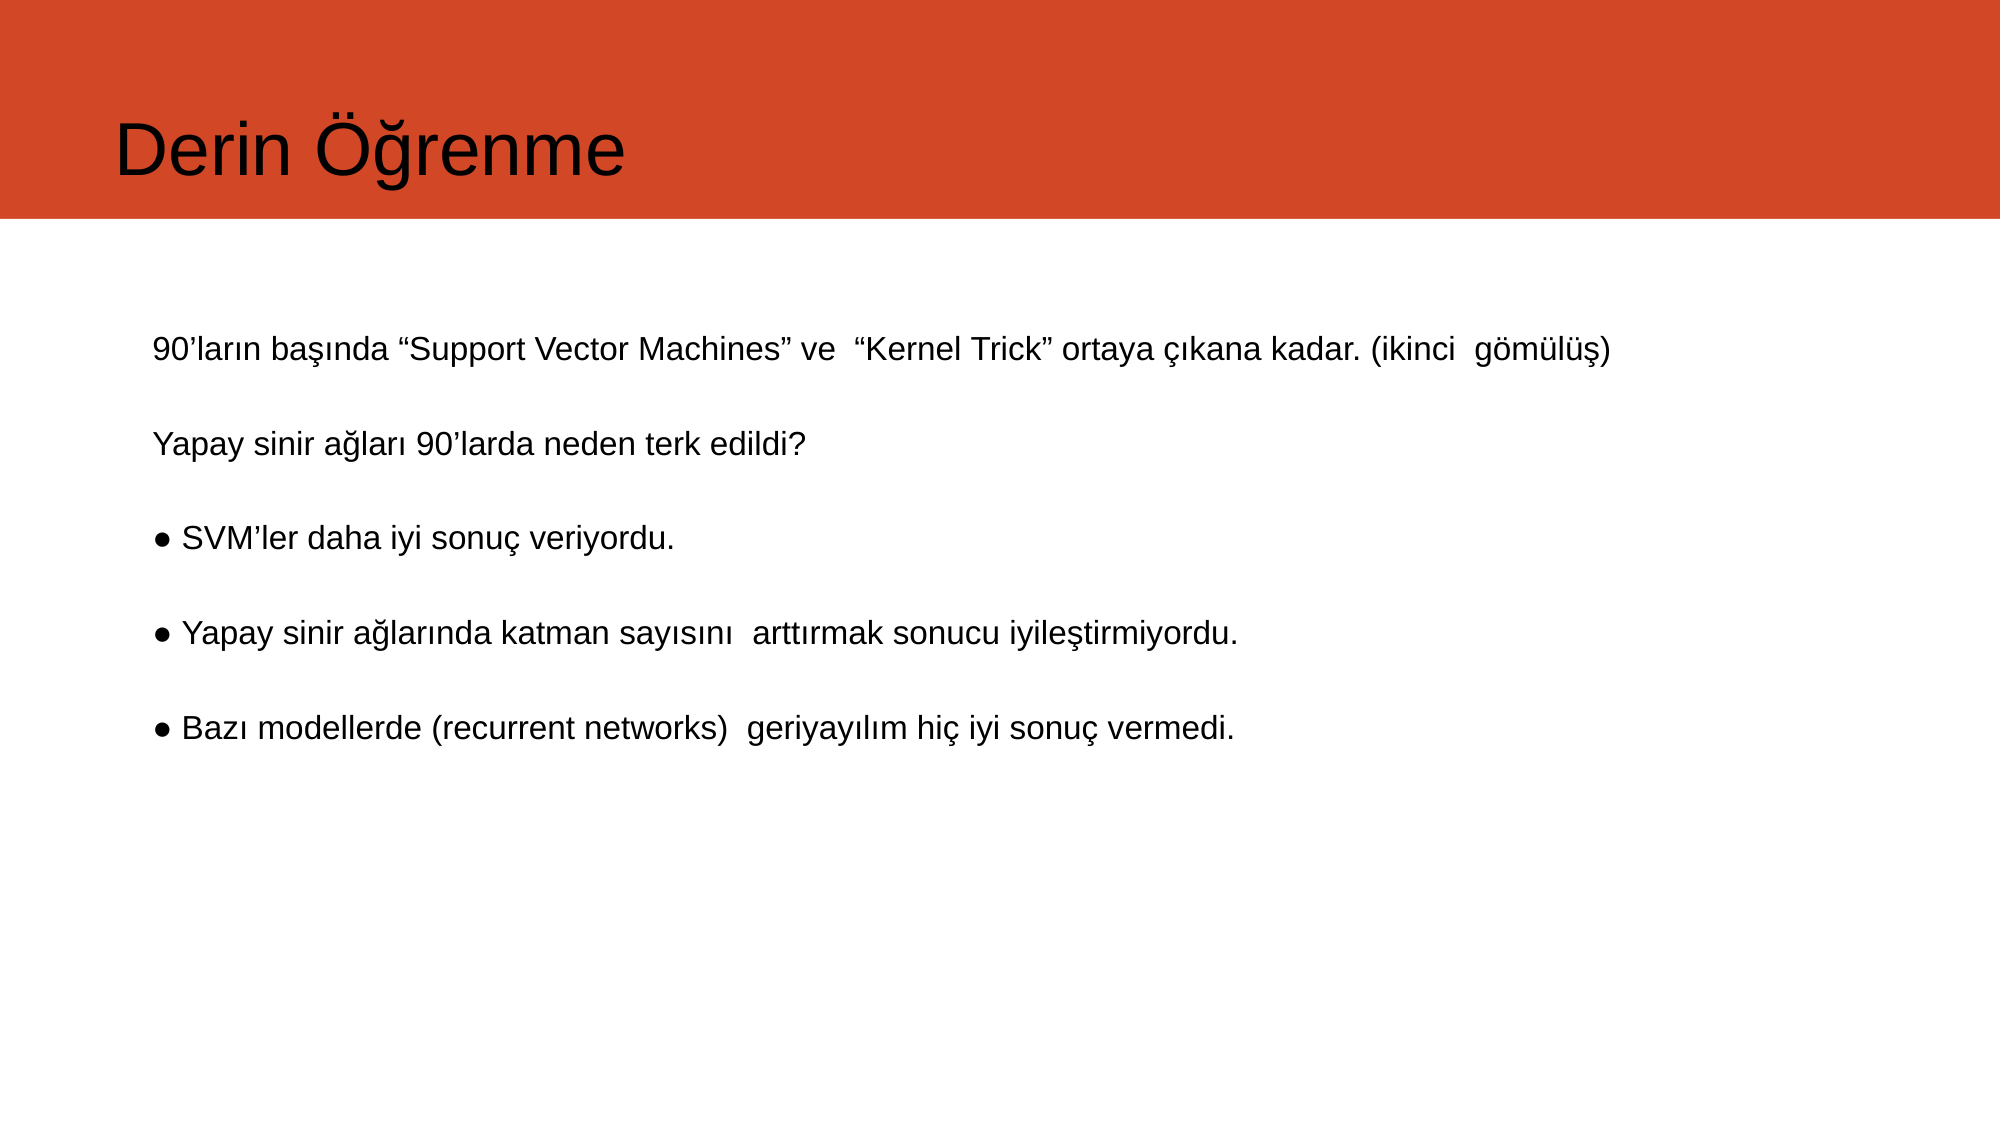

# Derin Öğrenme
90’ların başında “Support Vector Machines” ve  “Kernel Trick” ortaya çıkana kadar. (ikinci  gömülüş)
Yapay sinir ağları 90’larda neden terk edildi?
● SVM’ler daha iyi sonuç veriyordu.
● Yapay sinir ağlarında katman sayısını  arttırmak sonucu iyileştirmiyordu.
● Bazı modellerde (recurrent networks)  geriyayılım hiç iyi sonuç vermedi.